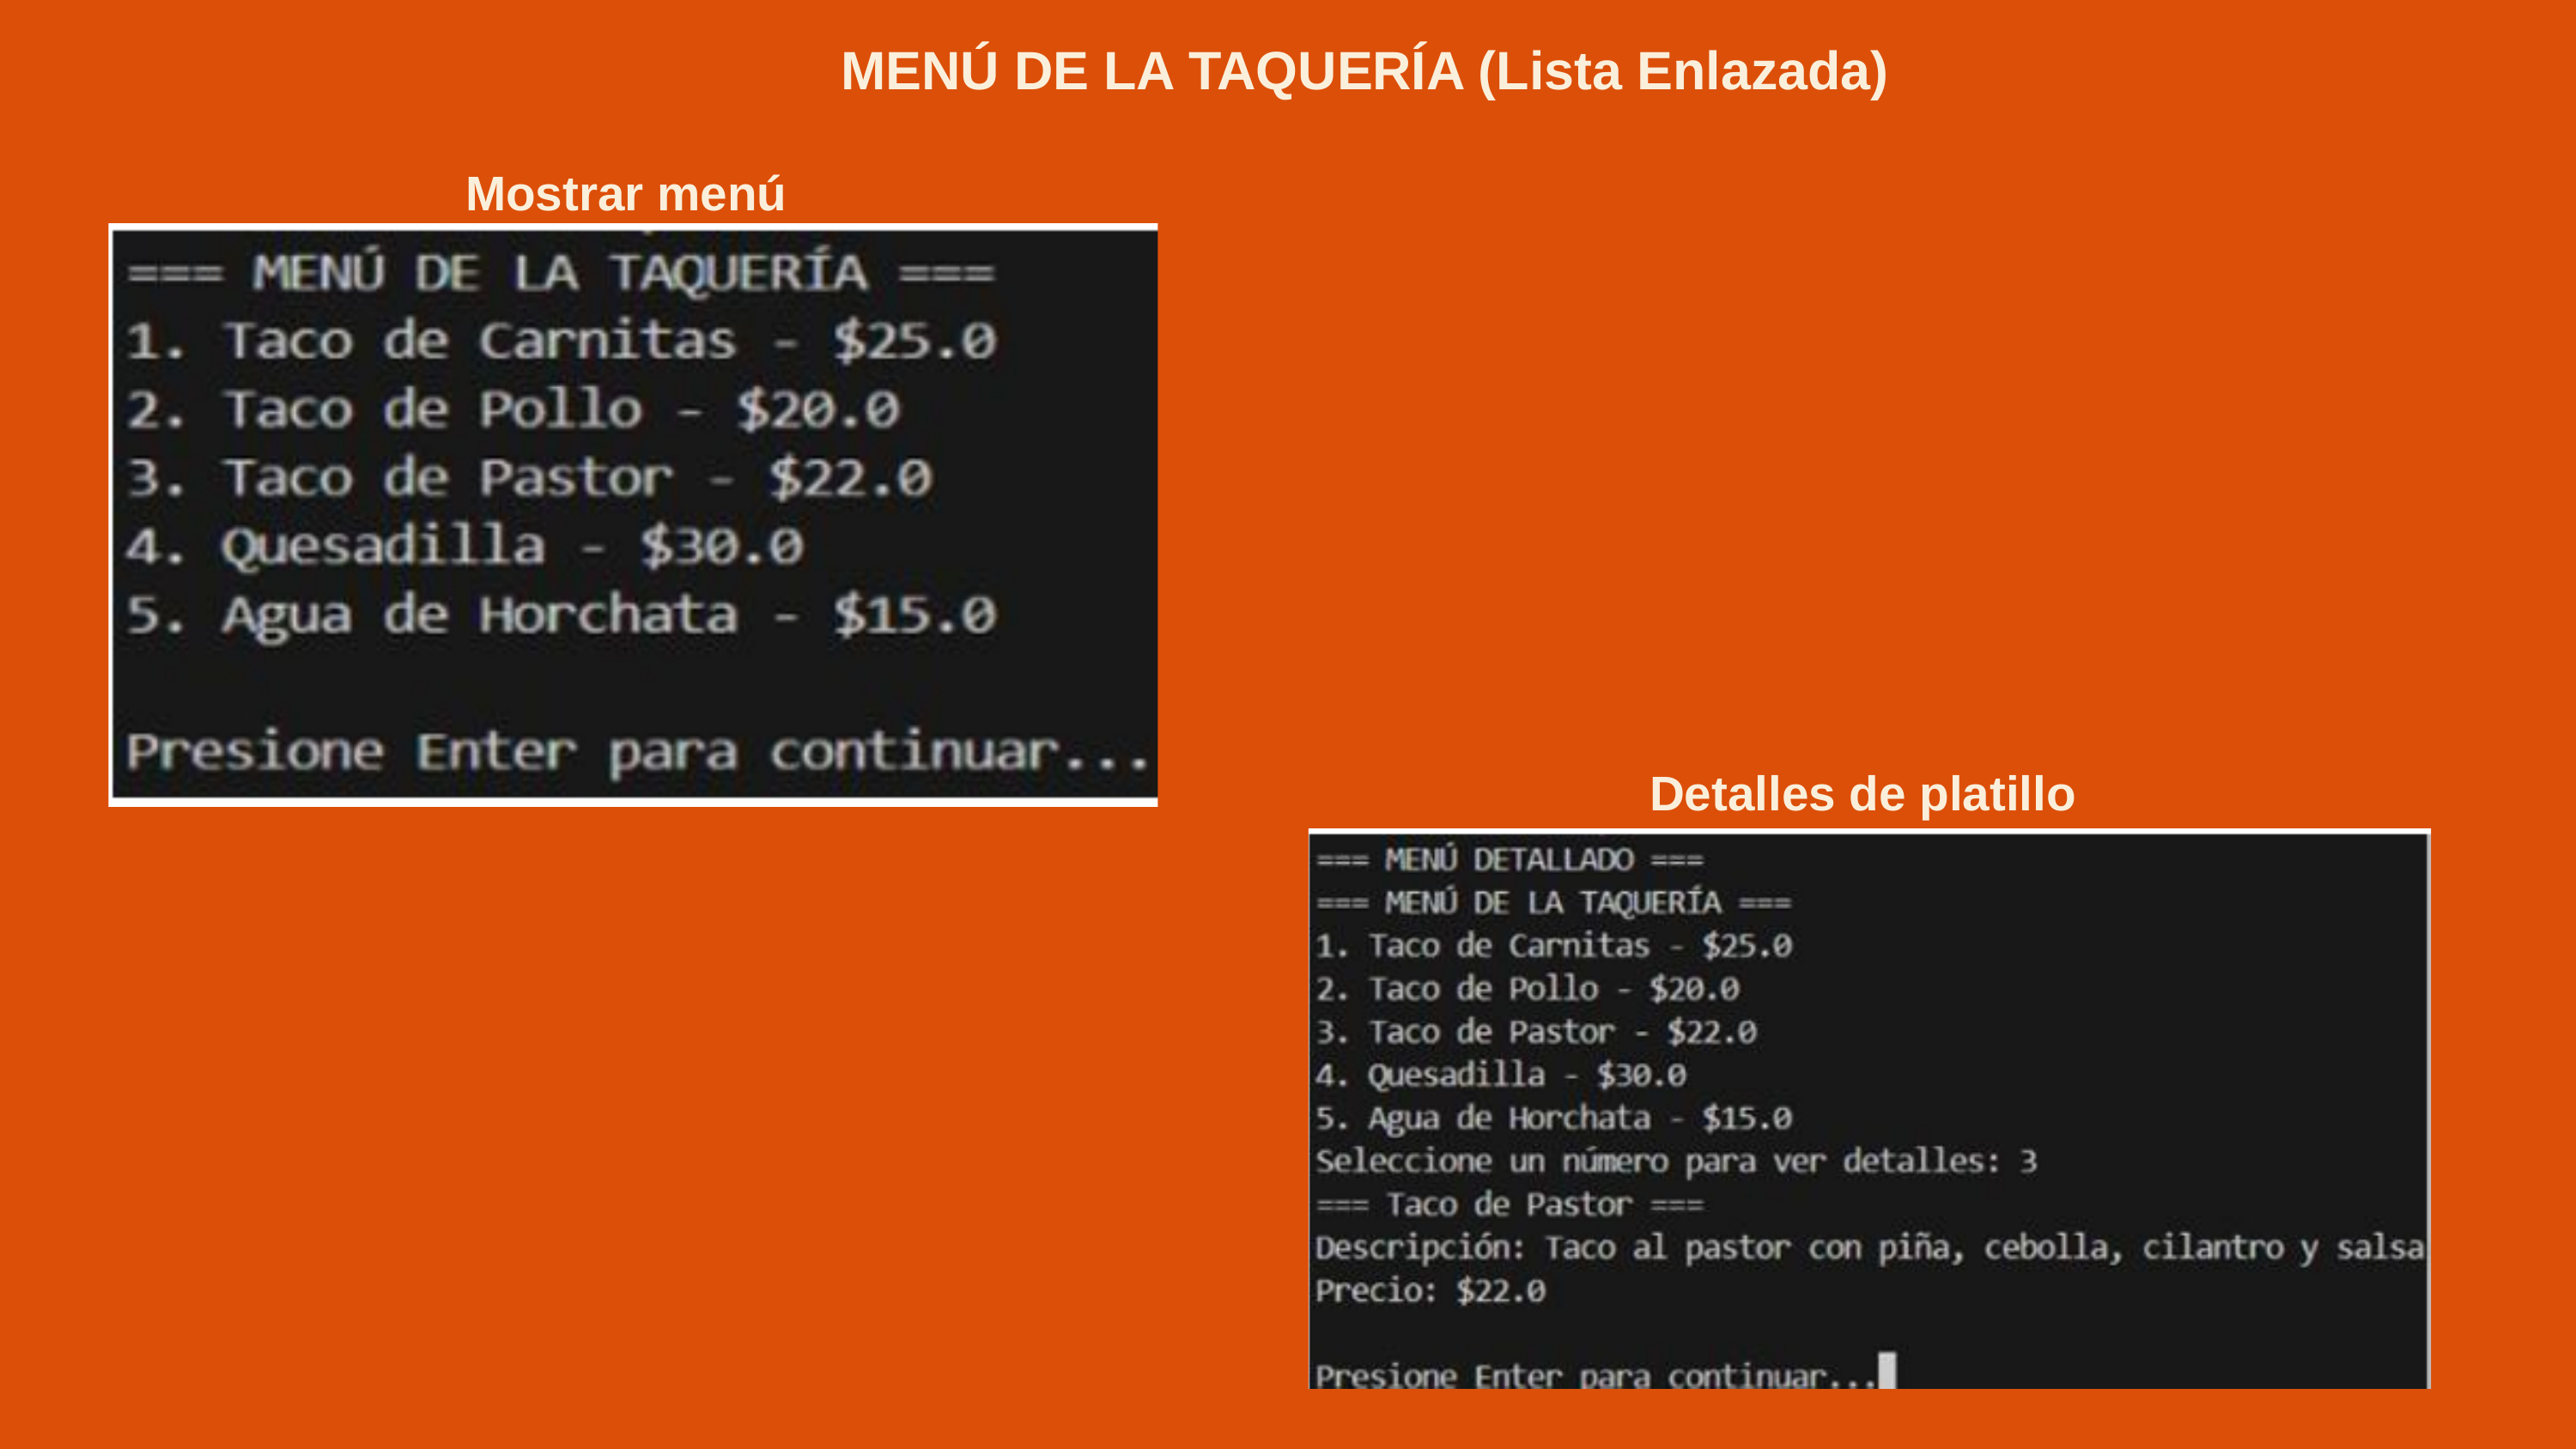

MENÚ DE LA TAQUERÍA (Lista Enlazada)
Mostrar menú

Detalles de platillo